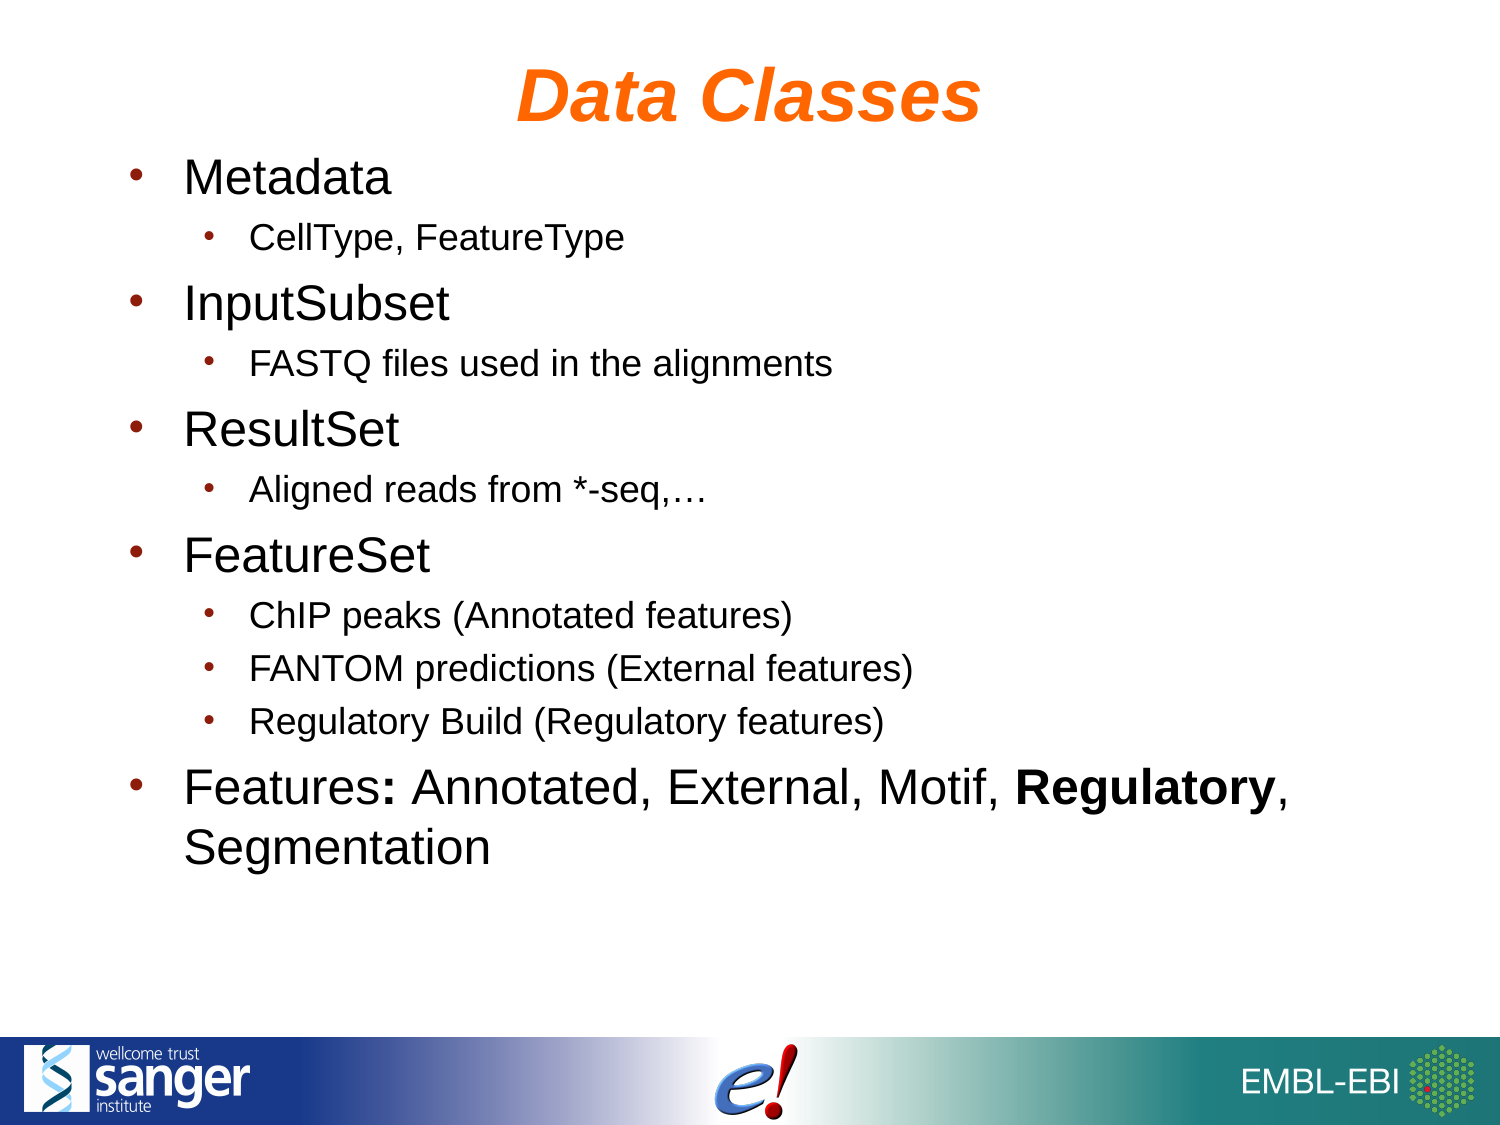

Data Classes
Metadata
CellType, FeatureType
InputSubset
FASTQ files used in the alignments
ResultSet
Aligned reads from *-seq,…
FeatureSet
ChIP peaks (Annotated features)
FANTOM predictions (External features)
Regulatory Build (Regulatory features)
Features: Annotated, External, Motif, Regulatory, Segmentation